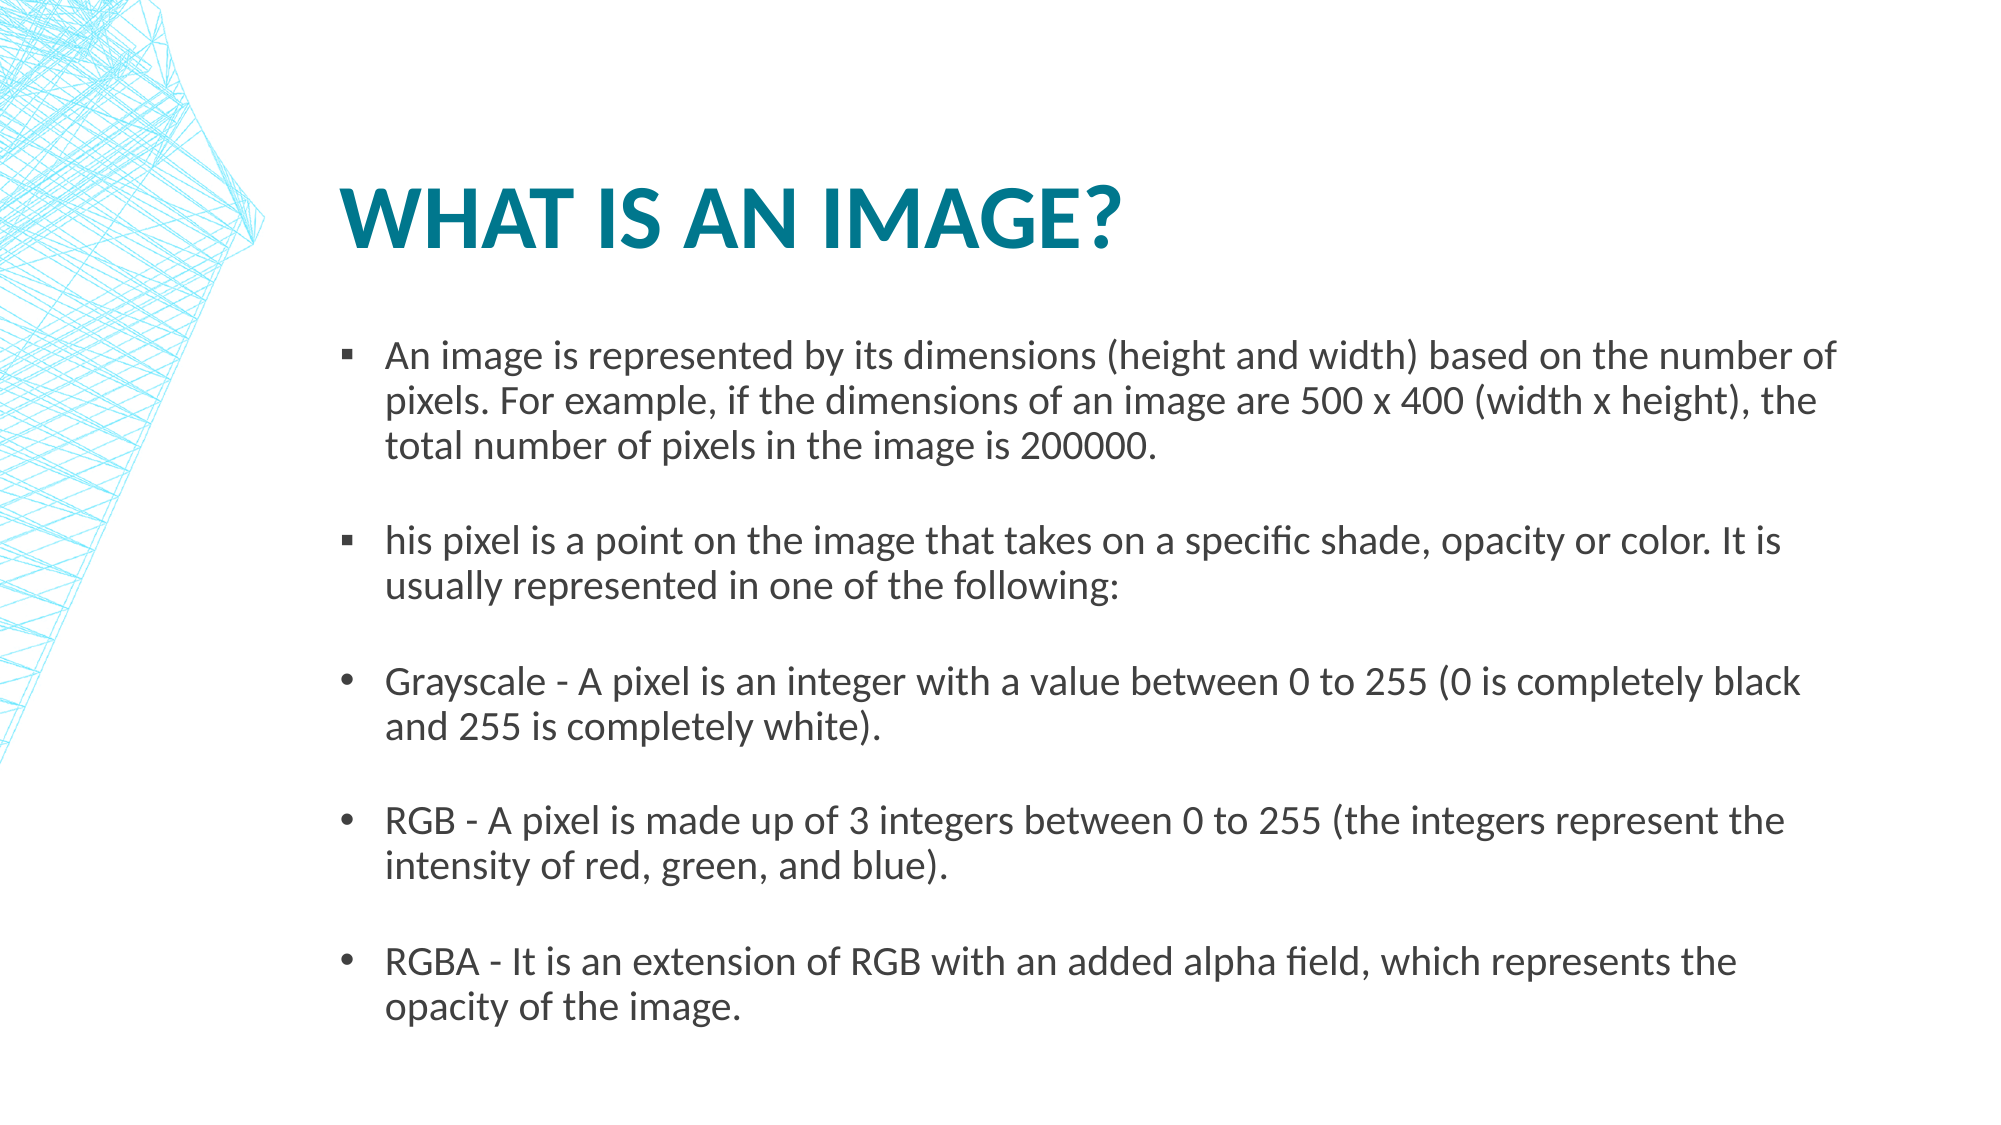

# What Is an Image?
An image is represented by its dimensions (height and width) based on the number of pixels. For example, if the dimensions of an image are 500 x 400 (width x height), the total number of pixels in the image is 200000.
his pixel is a point on the image that takes on a specific shade, opacity or color. It is usually represented in one of the following:
Grayscale - A pixel is an integer with a value between 0 to 255 (0 is completely black and 255 is completely white).
RGB - A pixel is made up of 3 integers between 0 to 255 (the integers represent the intensity of red, green, and blue).
RGBA - It is an extension of RGB with an added alpha field, which represents the opacity of the image.